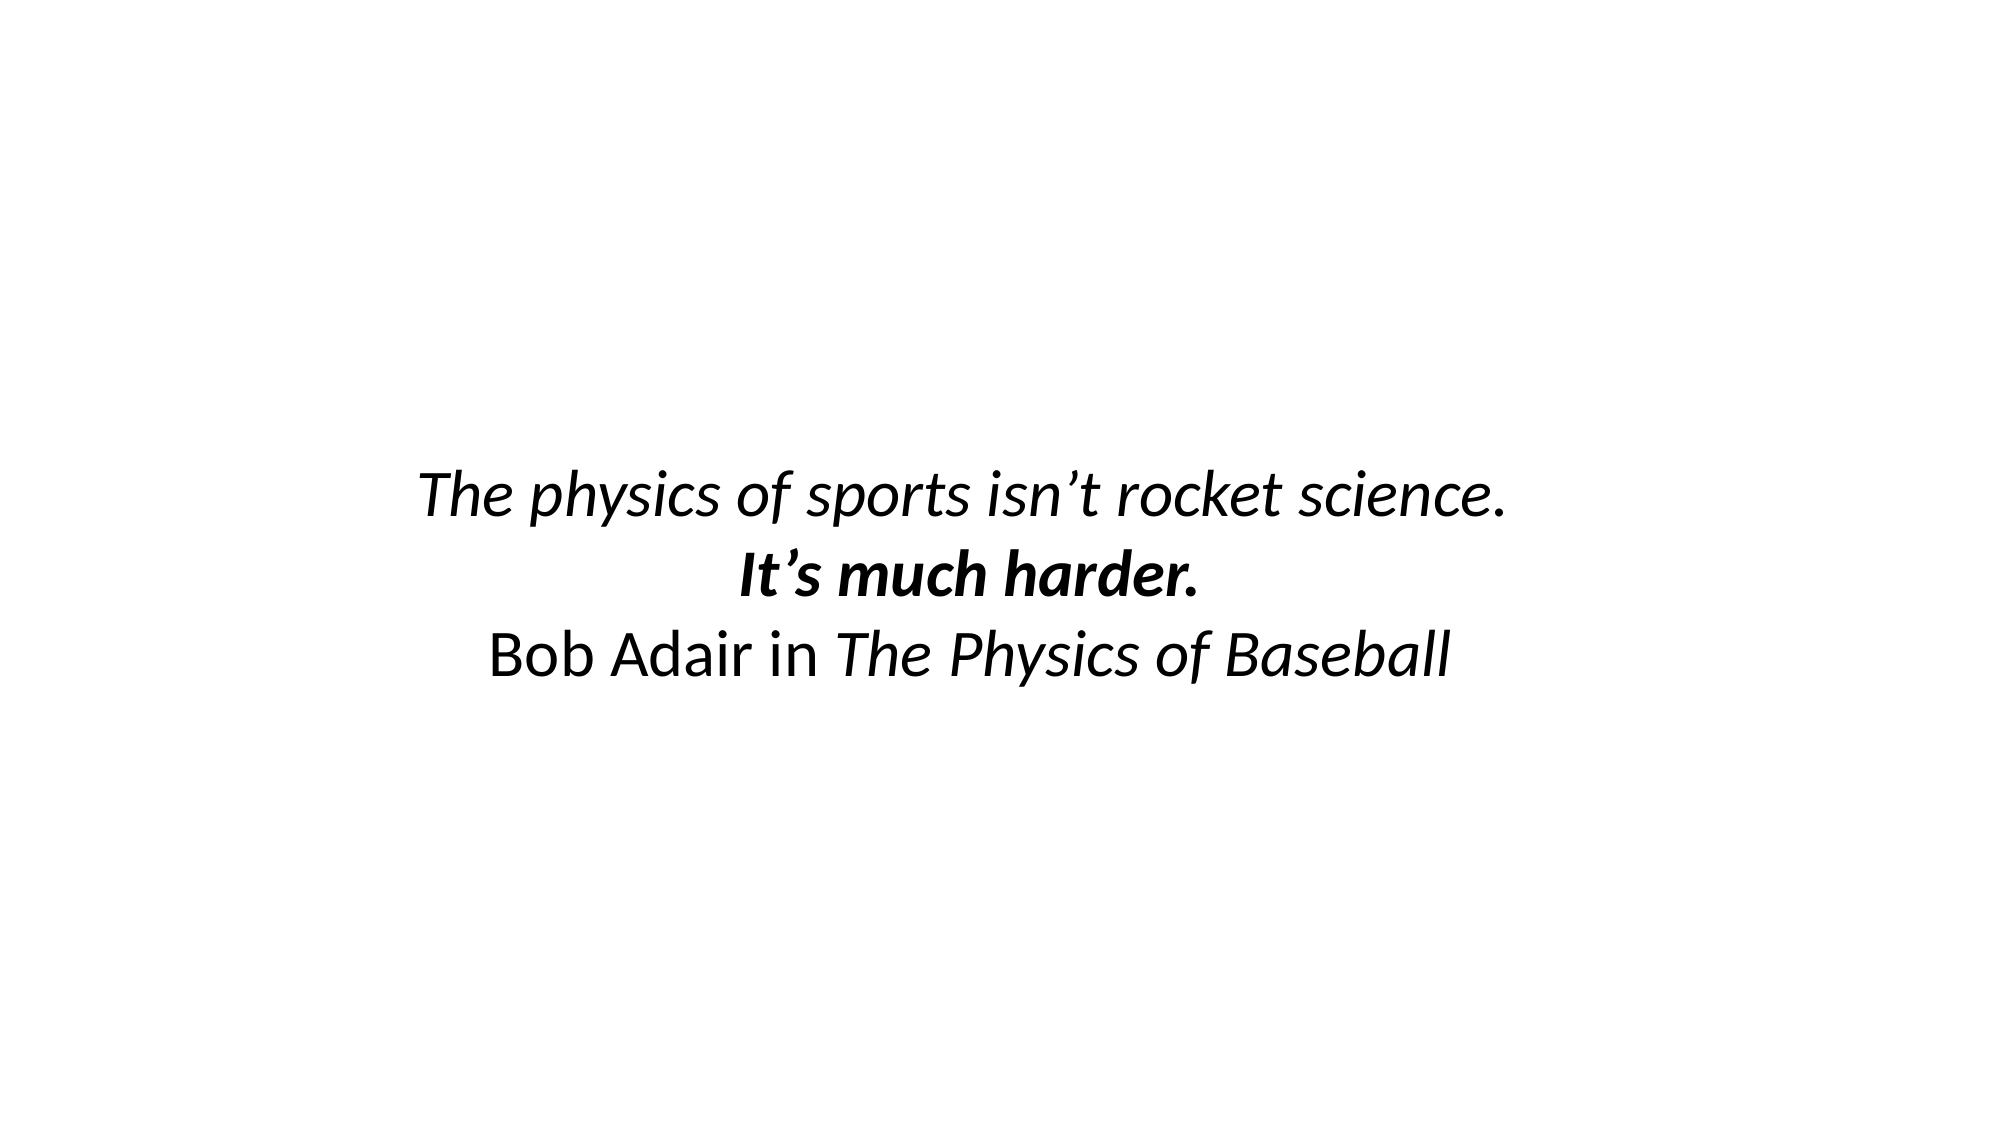

The physics of sports isn’t rocket science.
It’s much harder.
Bob Adair in The Physics of Baseball